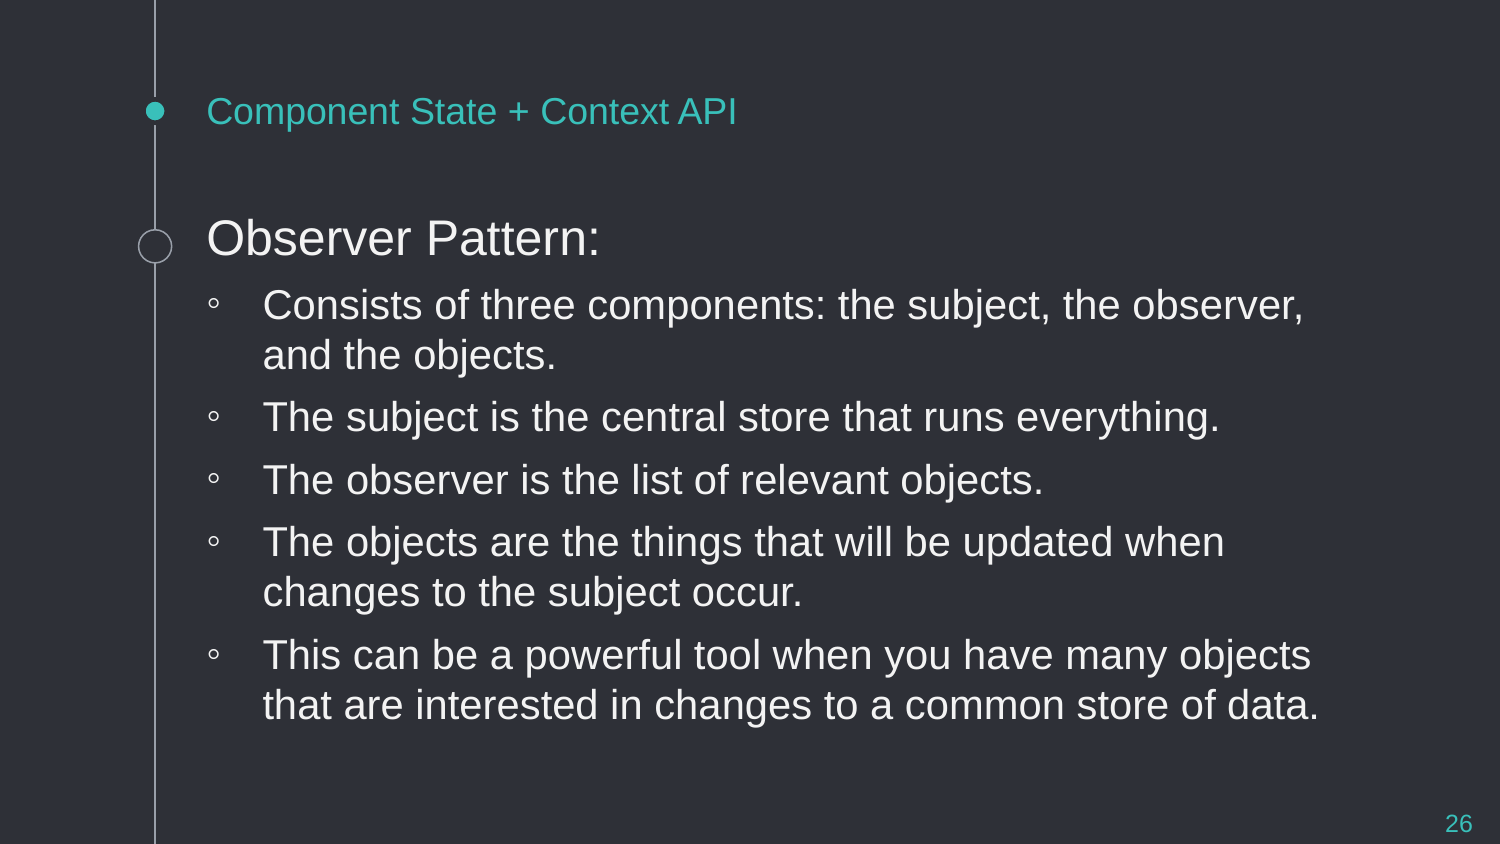

# Component State + Context API
Observer Pattern:
Consists of three components: the subject, the observer, and the objects.
The subject is the central store that runs everything.
The observer is the list of relevant objects.
The objects are the things that will be updated when changes to the subject occur.
This can be a powerful tool when you have many objects that are interested in changes to a common store of data.
26